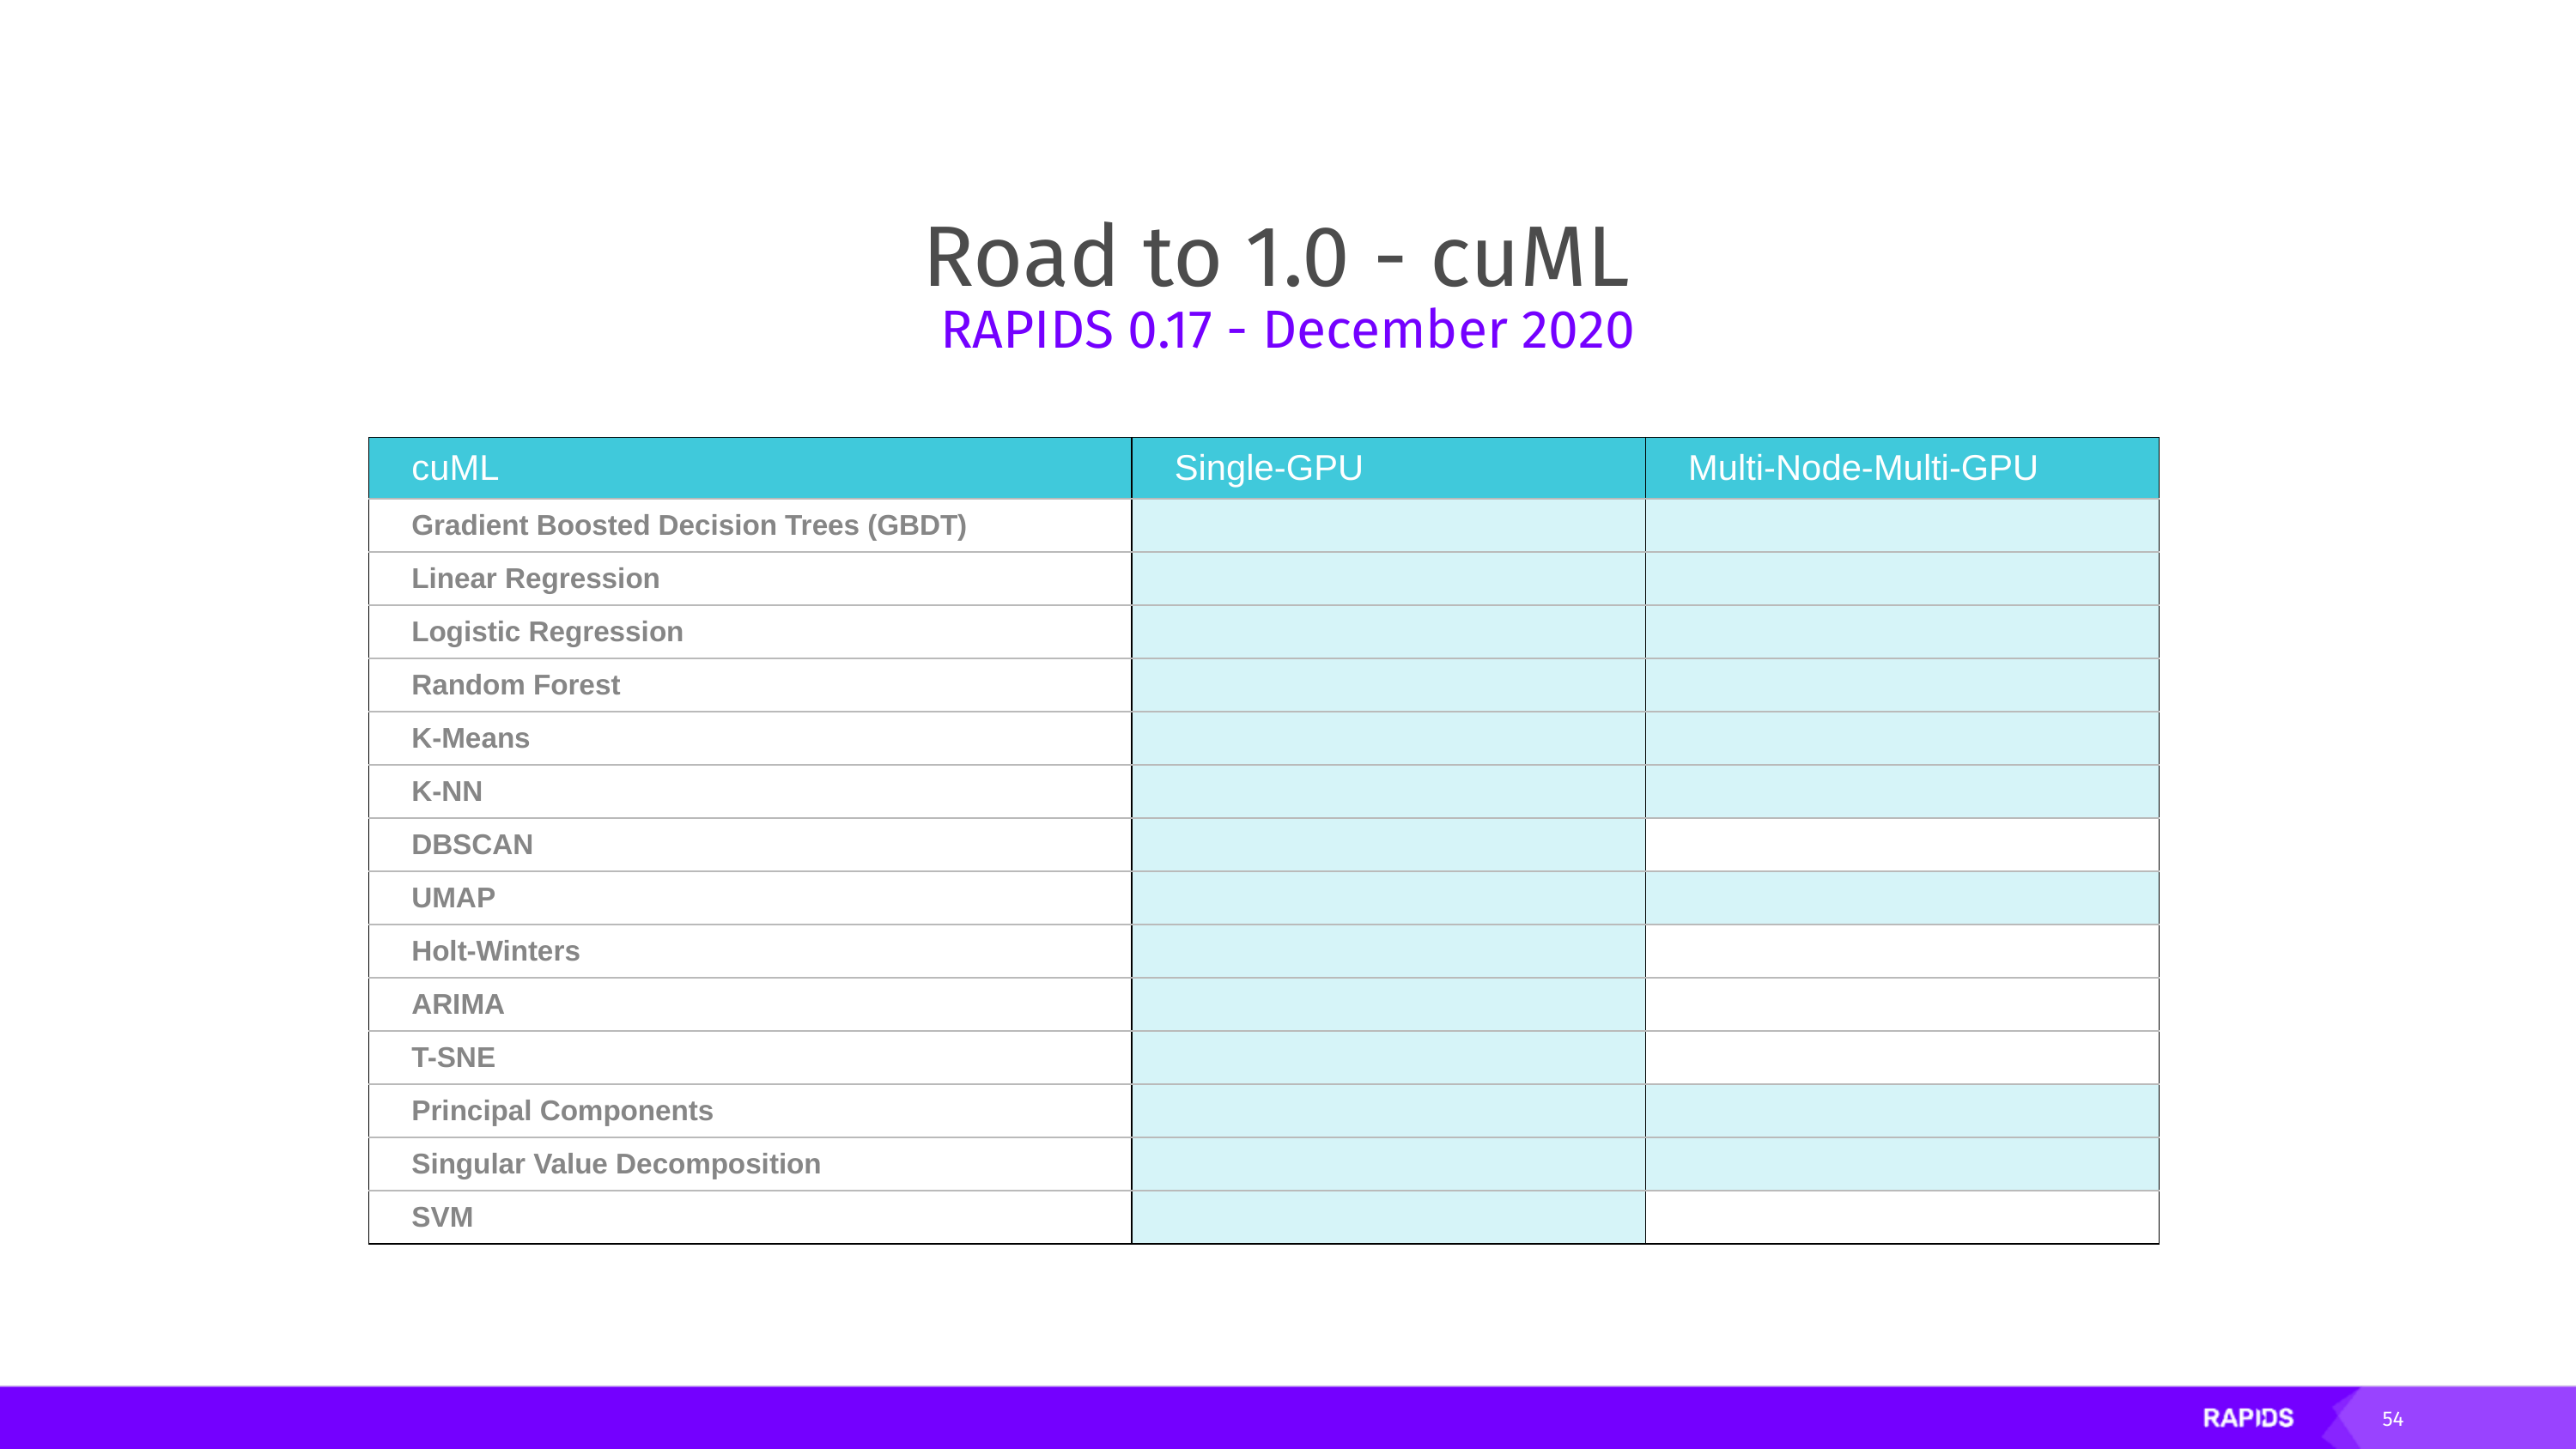

# Road to 1.0 - cuML
RAPIDS 0.17 - December 2020
| cuML | Single-GPU | Multi-Node-Multi-GPU |
| --- | --- | --- |
| Gradient Boosted Decision Trees (GBDT) |  |  |
| Linear Regression |  |  |
| Logistic Regression |  |  |
| Random Forest |  |  |
| K-Means |  |  |
| K-NN |  |  |
| DBSCAN |  |  |
| UMAP |  |  |
| Holt-Winters |  |  |
| ARIMA |  |  |
| T-SNE |  |  |
| Principal Components |  |  |
| Singular Value Decomposition |  |  |
| SVM |  |  |